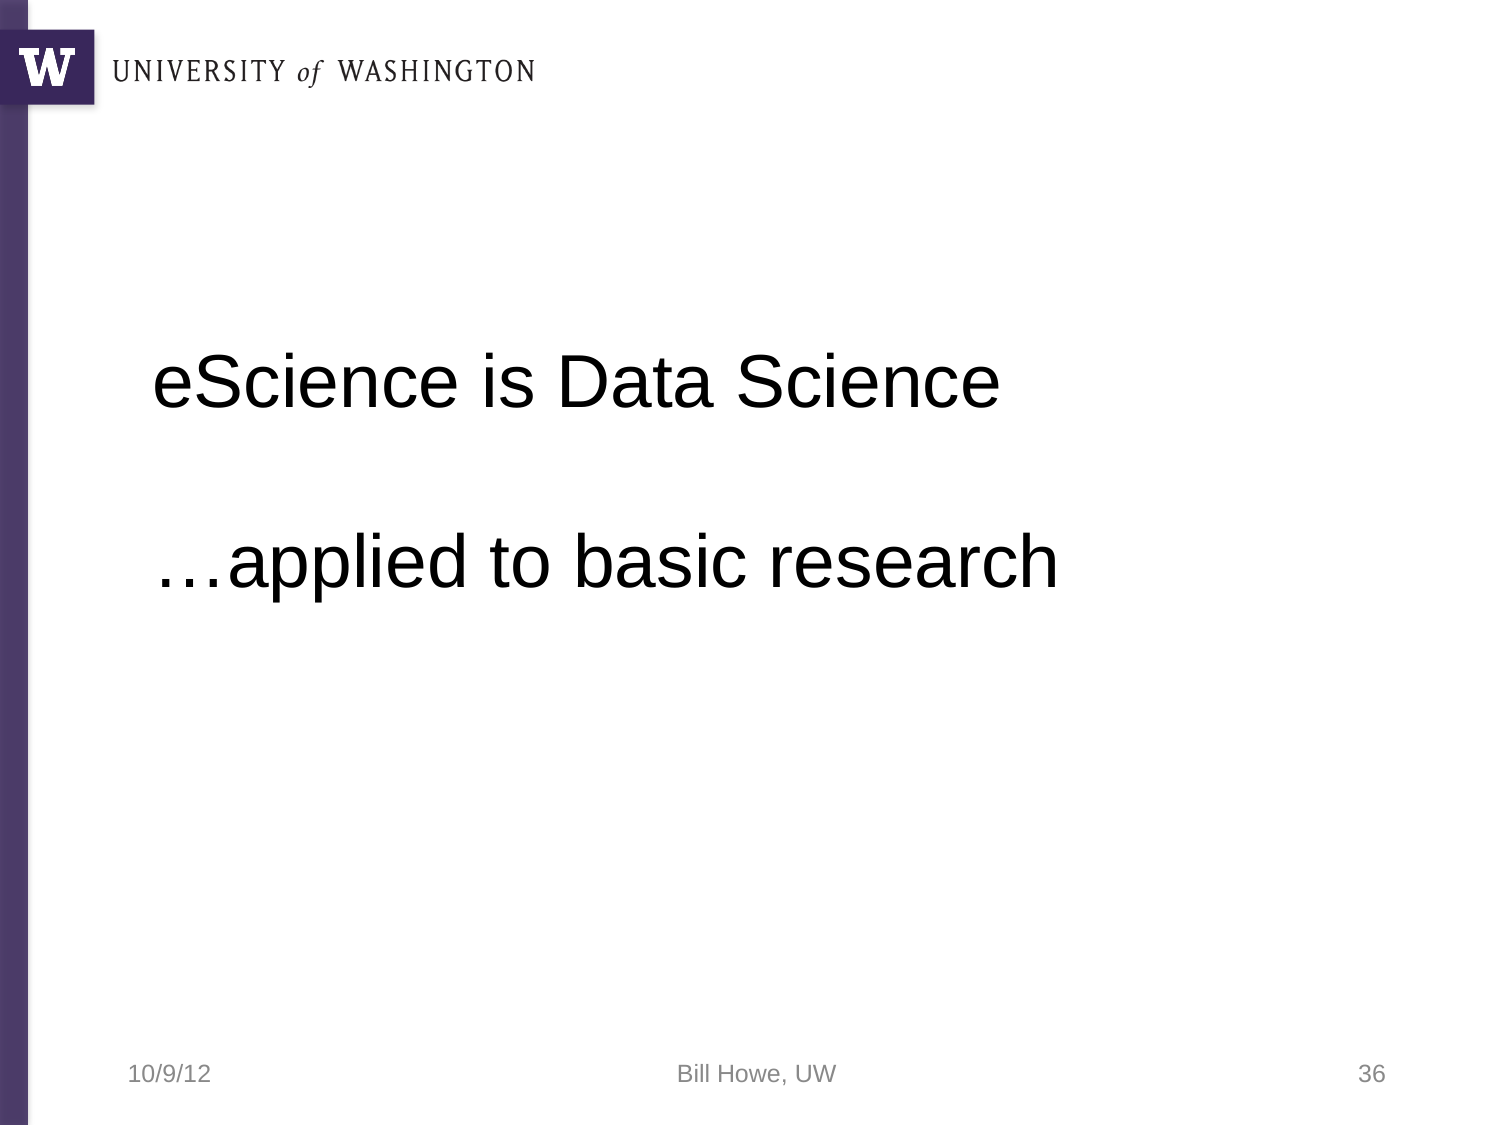

eScience is Data Science

…applied to basic research
10/9/12
Bill Howe, UW
36